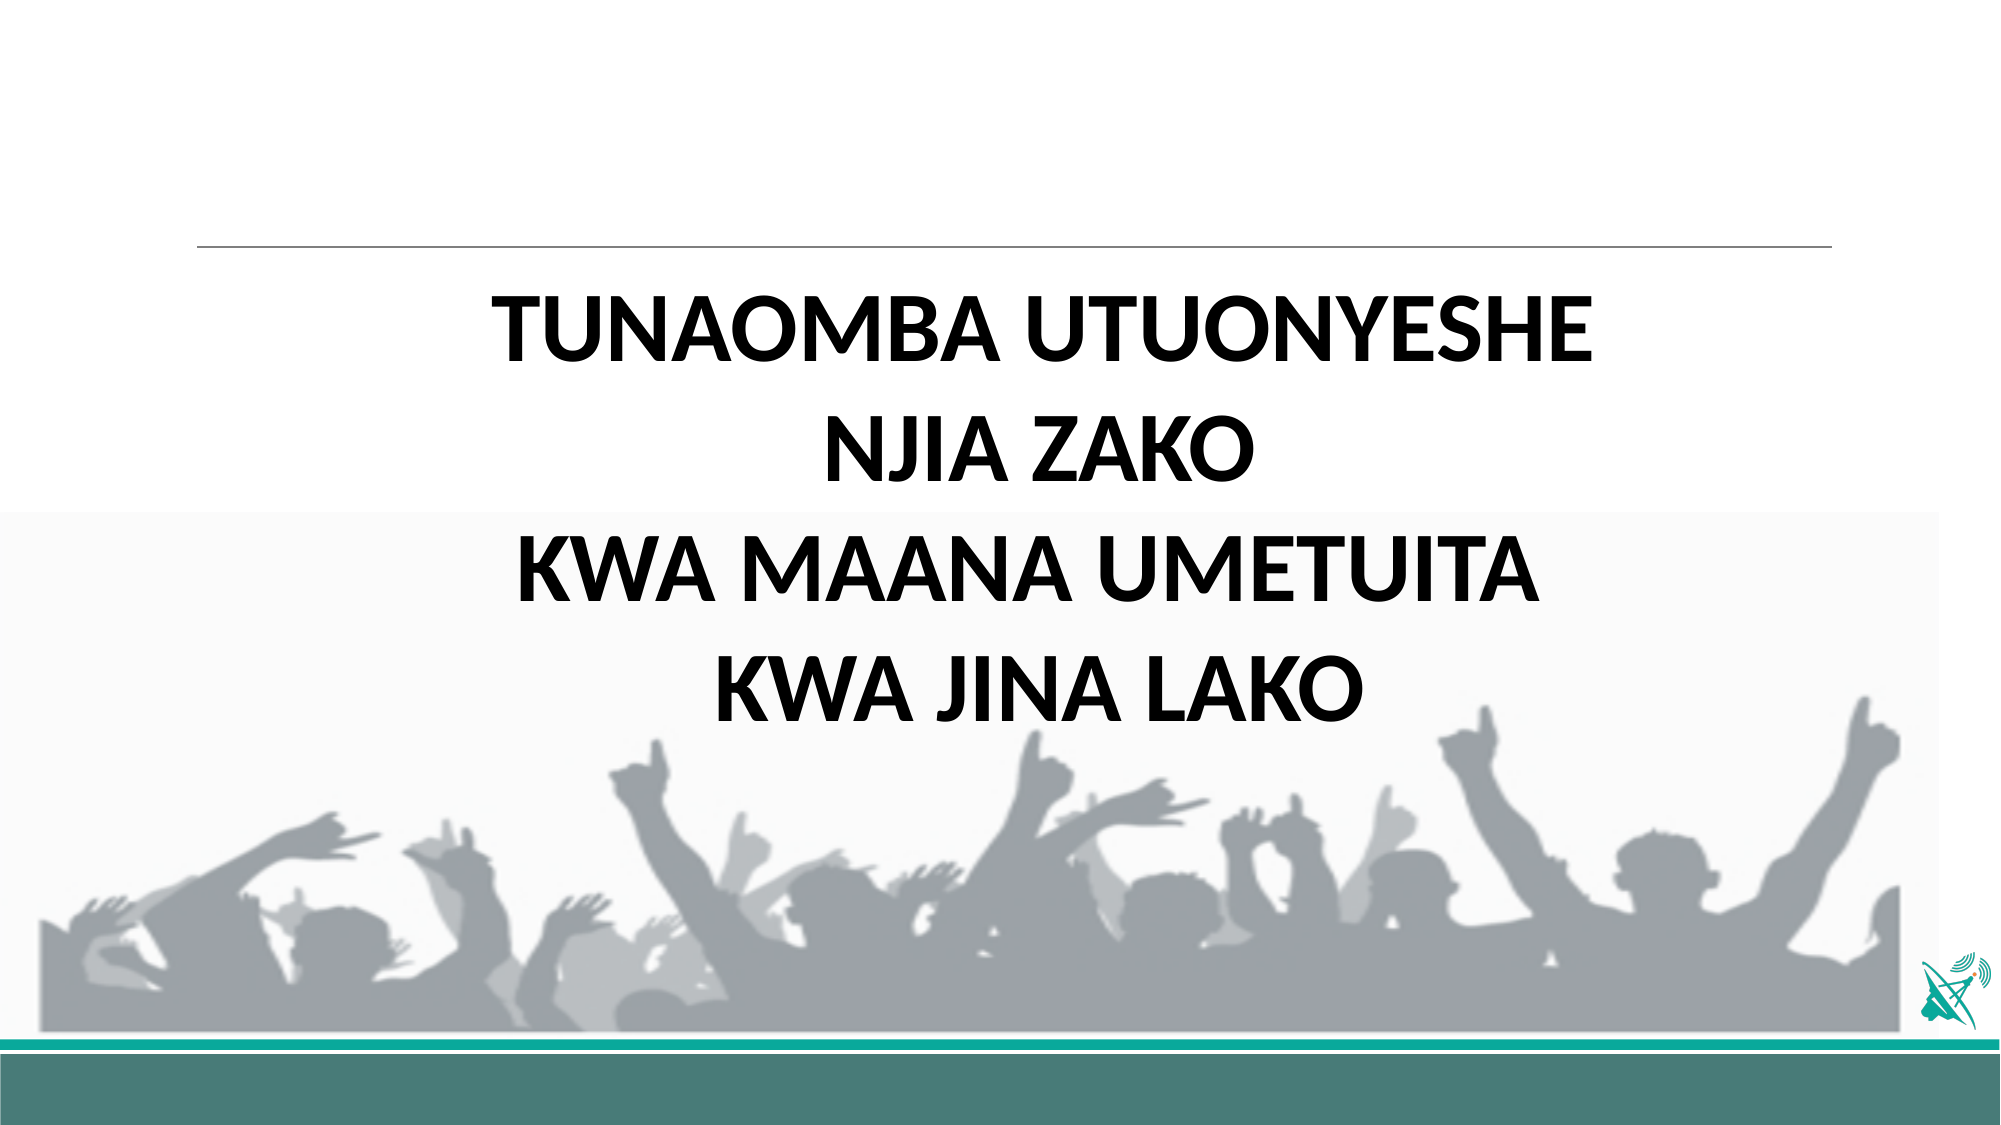

TUNAOMBA UTUONYESHE
NJIA ZAKO
KWA MAANA UMETUITA
KWA JINA LAKO